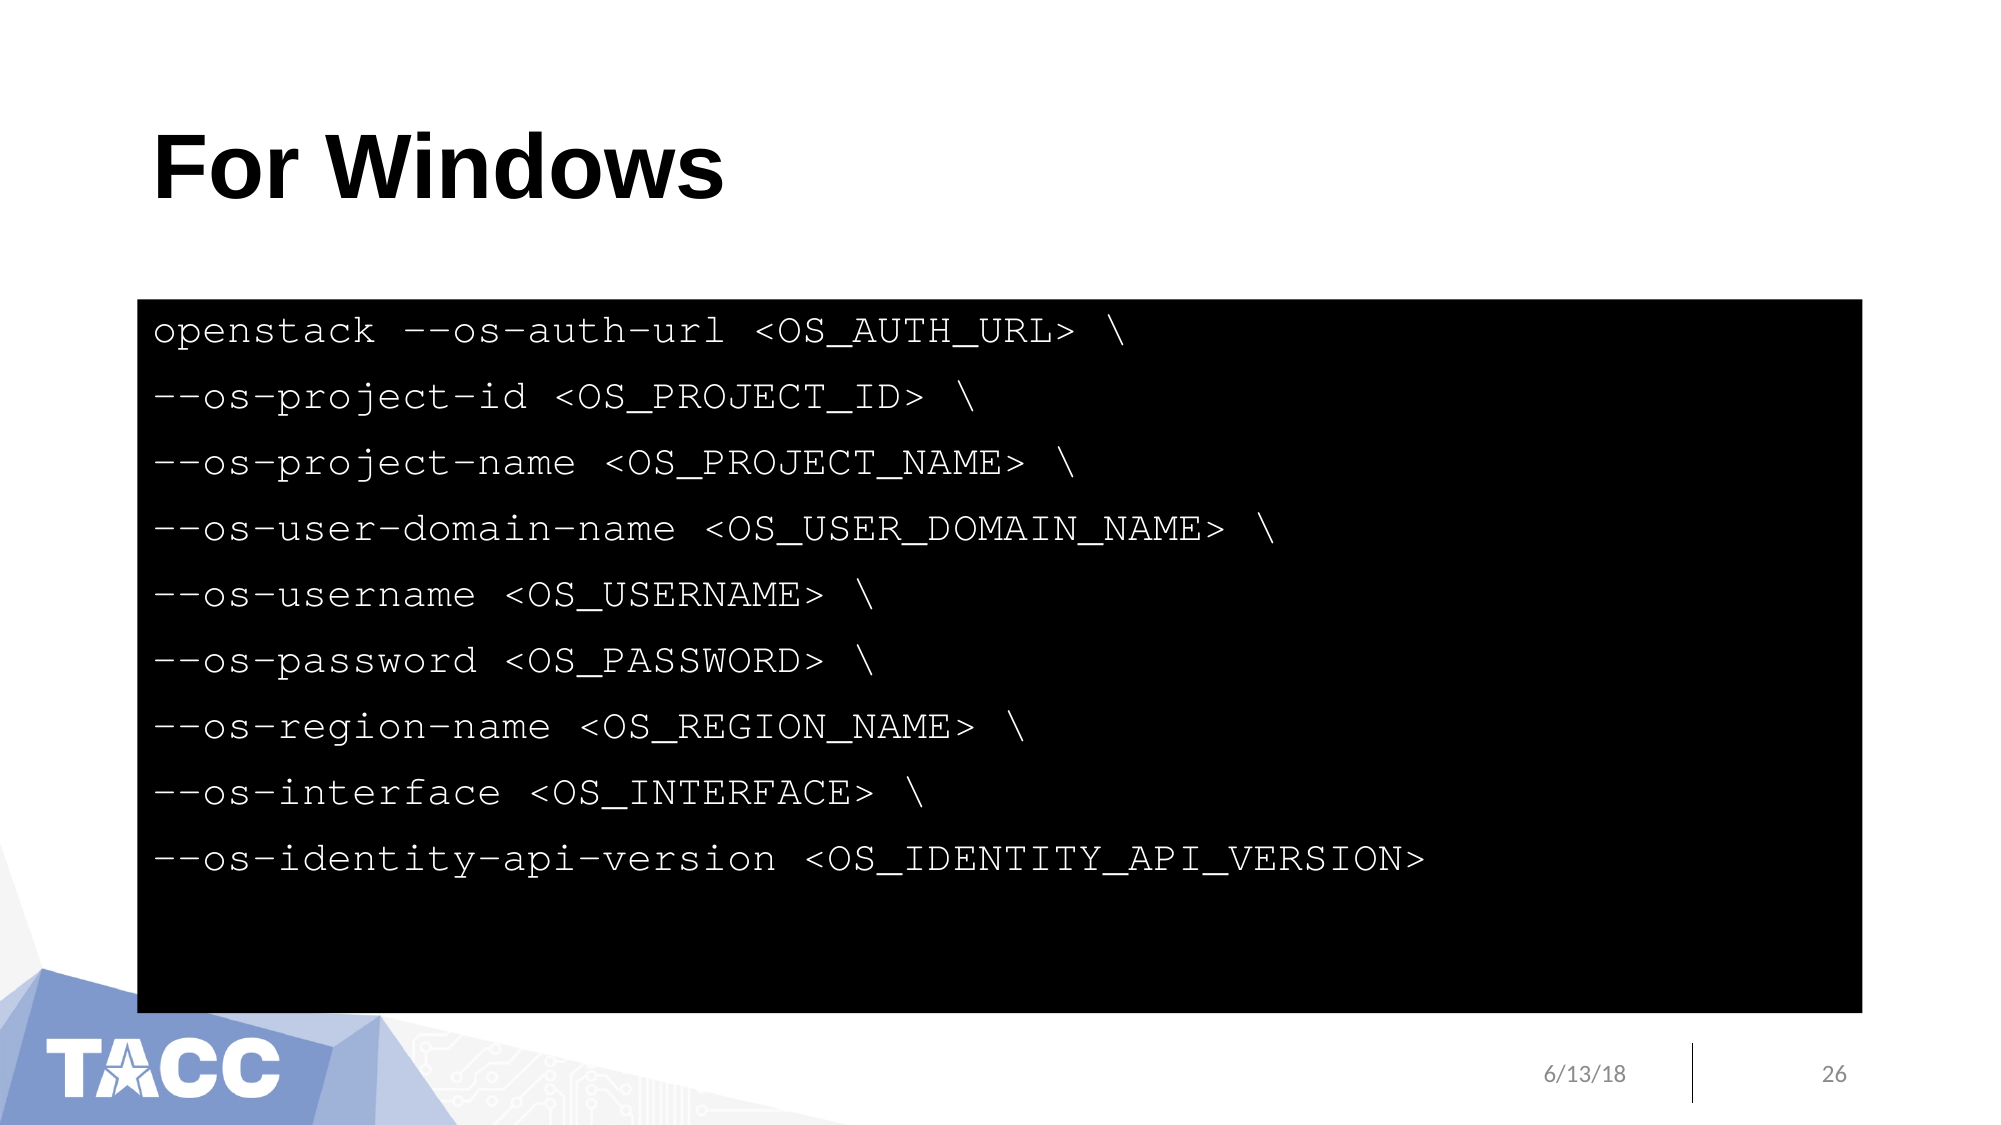

# For Windows
openstack --os-auth-url <OS_AUTH_URL> \
--os-project-id <OS_PROJECT_ID> \
--os-project-name <OS_PROJECT_NAME> \
--os-user-domain-name <OS_USER_DOMAIN_NAME> \
--os-username <OS_USERNAME> \
--os-password <OS_PASSWORD> \
--os-region-name <OS_REGION_NAME> \
--os-interface <OS_INTERFACE> \
--os-identity-api-version <OS_IDENTITY_API_VERSION>
6/13/18
26